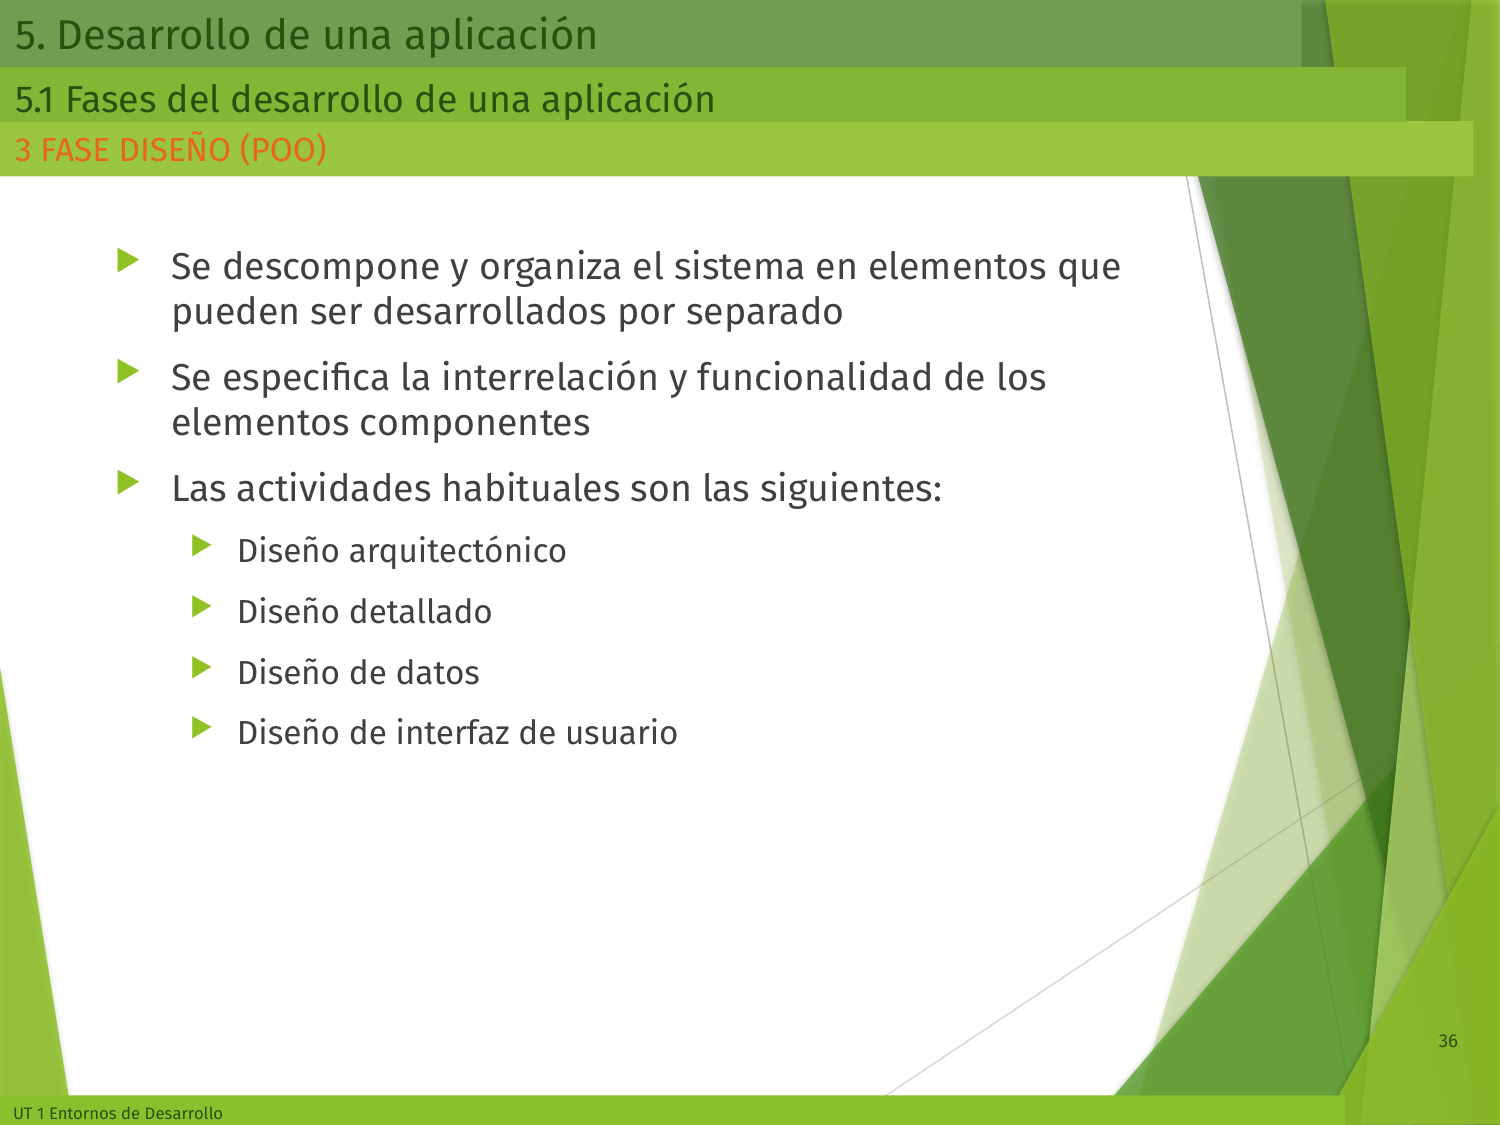

# 5. Desarrollo de una aplicación
5.1 Fases del desarrollo de una aplicación

3 FASE DISEÑO (POO)

Se descompone y organiza el sistema en elementos que pueden ser desarrollados por separado
Se especifica la interrelación y funcionalidad de los elementos componentes
Las actividades habituales son las siguientes:
Diseño arquitectónico
Diseño detallado
Diseño de datos
Diseño de interfaz de usuario
36